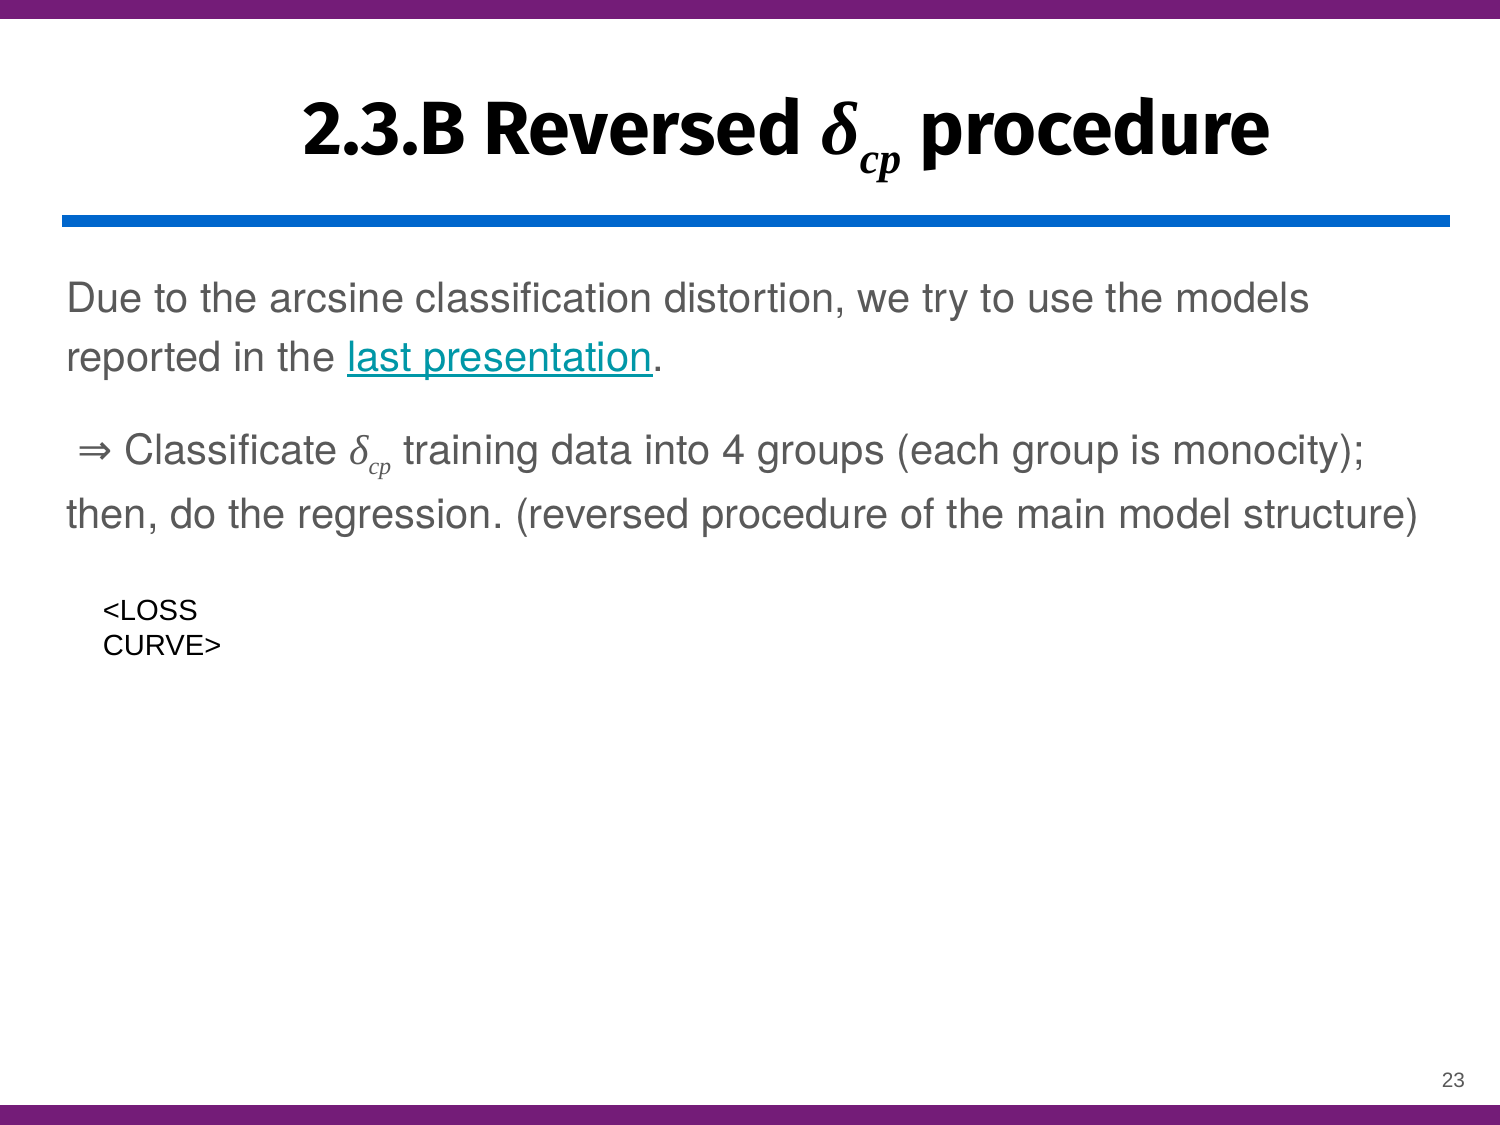

2.3.B Reversed δcp procedure
Due to the arcsine classification distortion, we try to use the models reported in the last presentation.
 ⇒ Classificate δcp training data into 4 groups (each group is monocity); then, do the regression. (reversed procedure of the main model structure)
<LOSS CURVE>
23